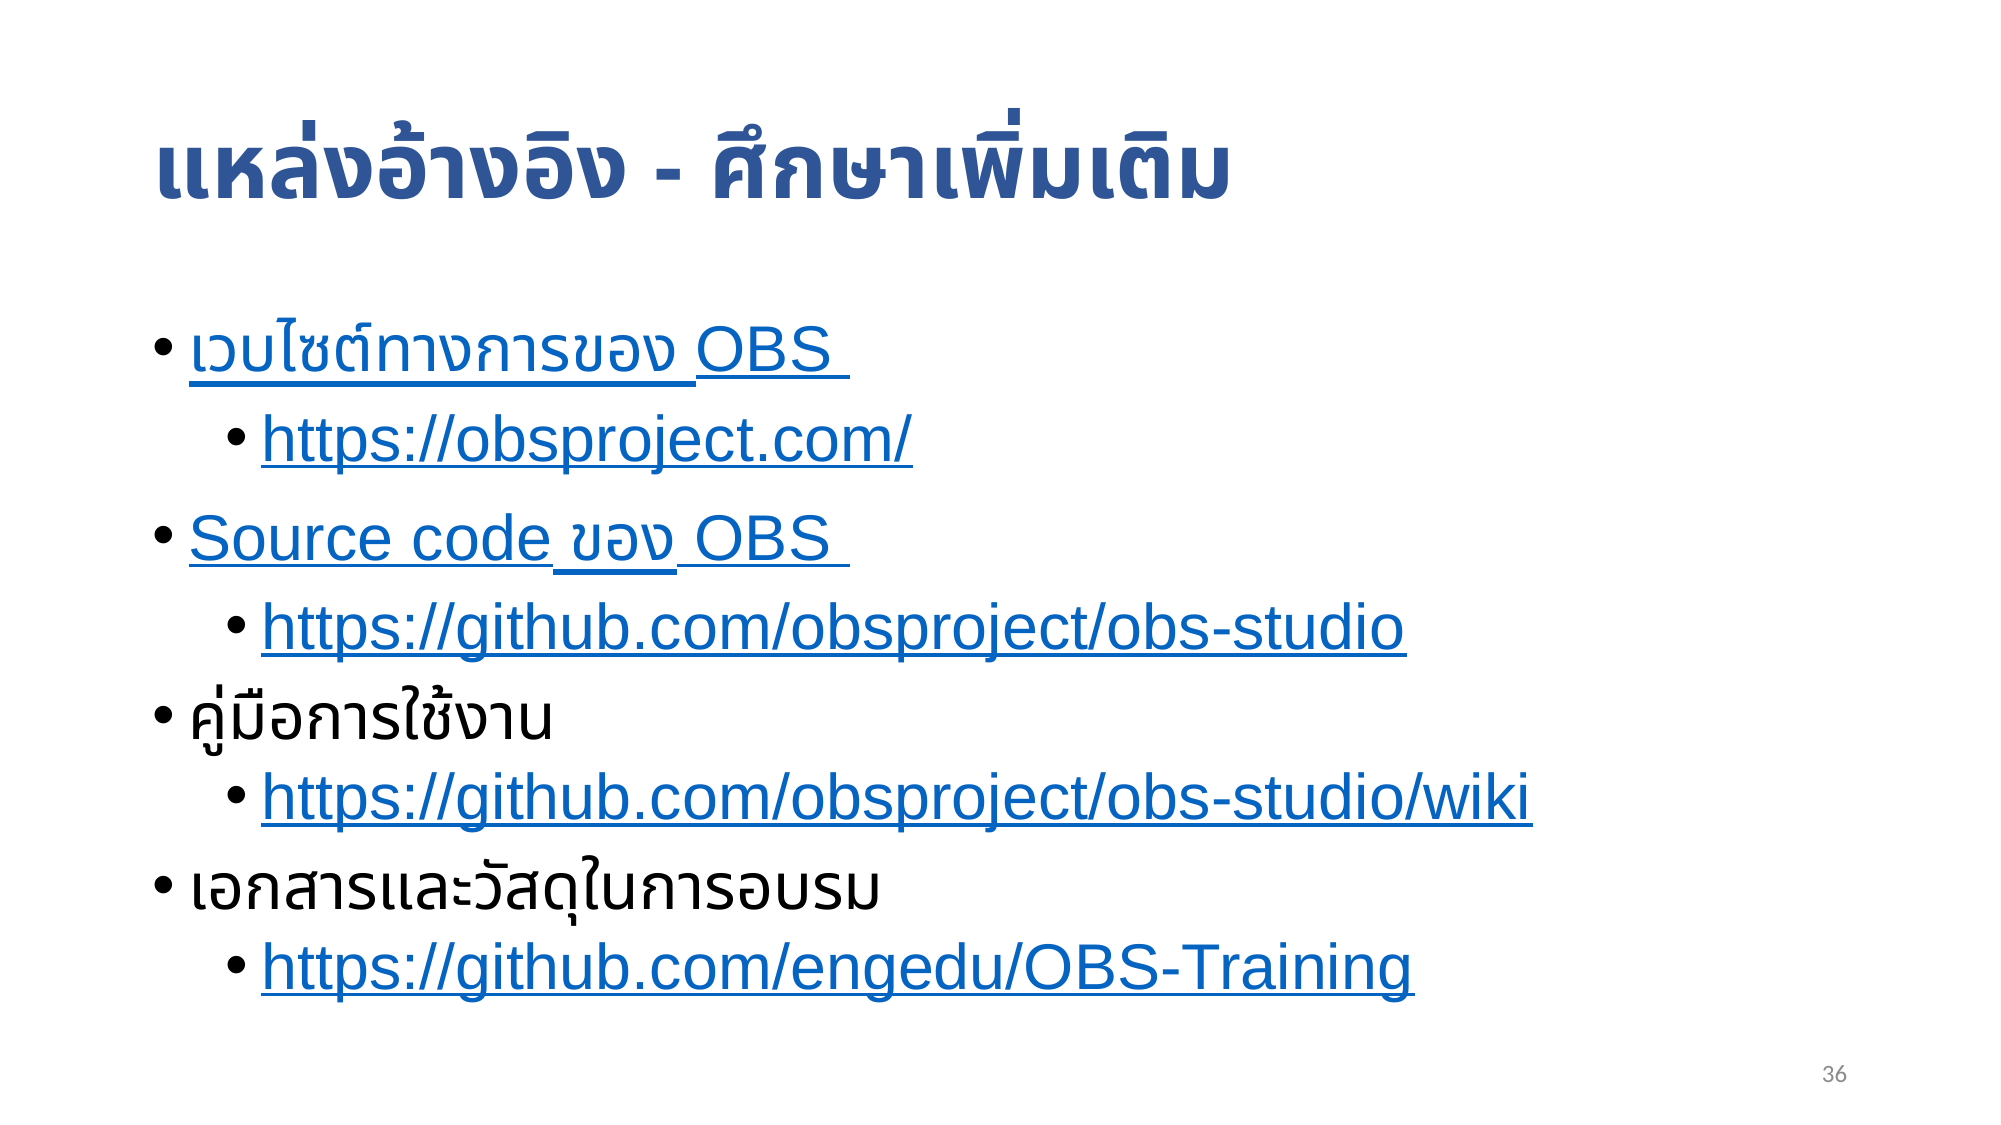

# แหล่งอ้างอิง - ศึกษาเพิ่มเติม
เวบไซต์ทางการของ OBS
https://obsproject.com/
Source code ของ OBS
https://github.com/obsproject/obs-studio
คู่มือการใช้งาน
https://github.com/obsproject/obs-studio/wiki
เอกสารและวัสดุในการอบรม
https://github.com/engedu/OBS-Training

36